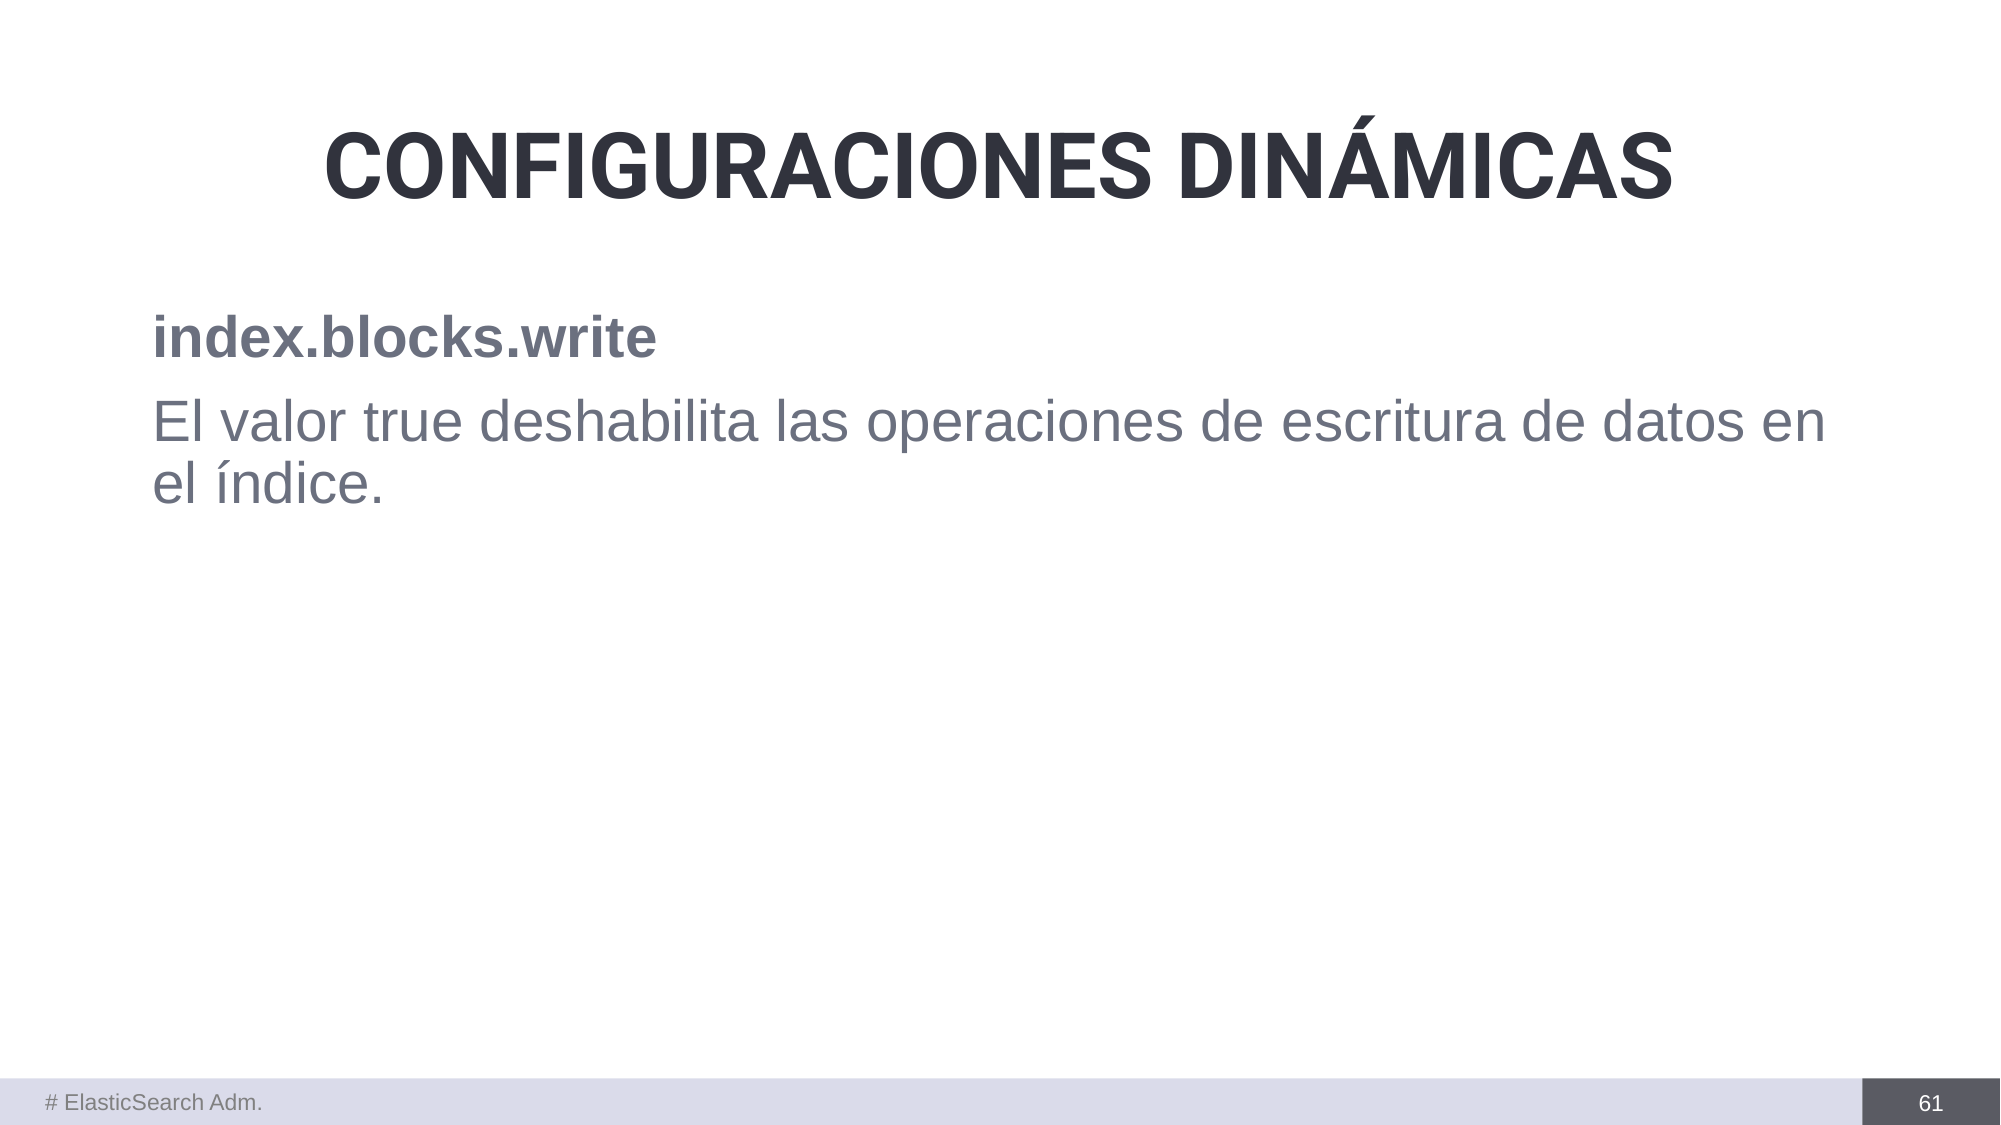

# CONFIGURACIONES DINÁMICAS
index.blocks.write
El valor true deshabilita las operaciones de escritura de datos en el índice.
# ElasticSearch Adm.
61